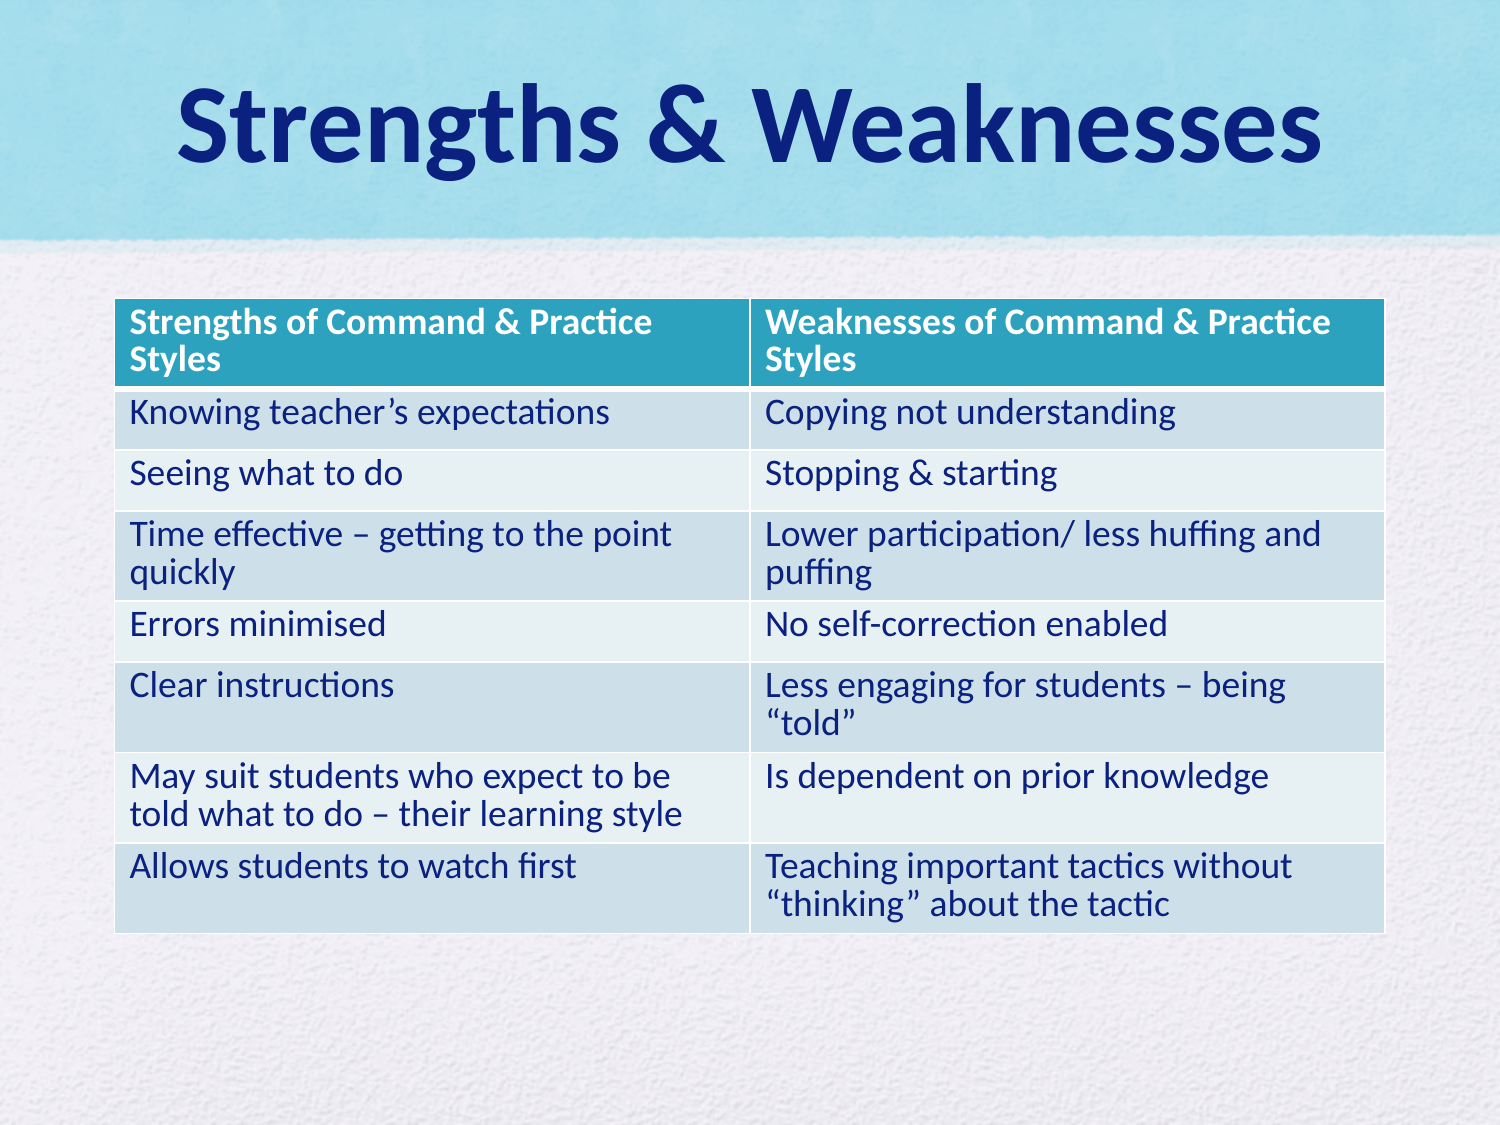

# Strengths & Weaknesses
| Strengths of Command & Practice Styles | Weaknesses of Command & Practice Styles |
| --- | --- |
| Knowing teacher’s expectations | Copying not understanding |
| Seeing what to do | Stopping & starting |
| Time effective – getting to the point quickly | Lower participation/ less huffing and puffing |
| Errors minimised | No self-correction enabled |
| Clear instructions | Less engaging for students – being “told” |
| May suit students who expect to be told what to do – their learning style | Is dependent on prior knowledge |
| Allows students to watch first | Teaching important tactics without “thinking” about the tactic |